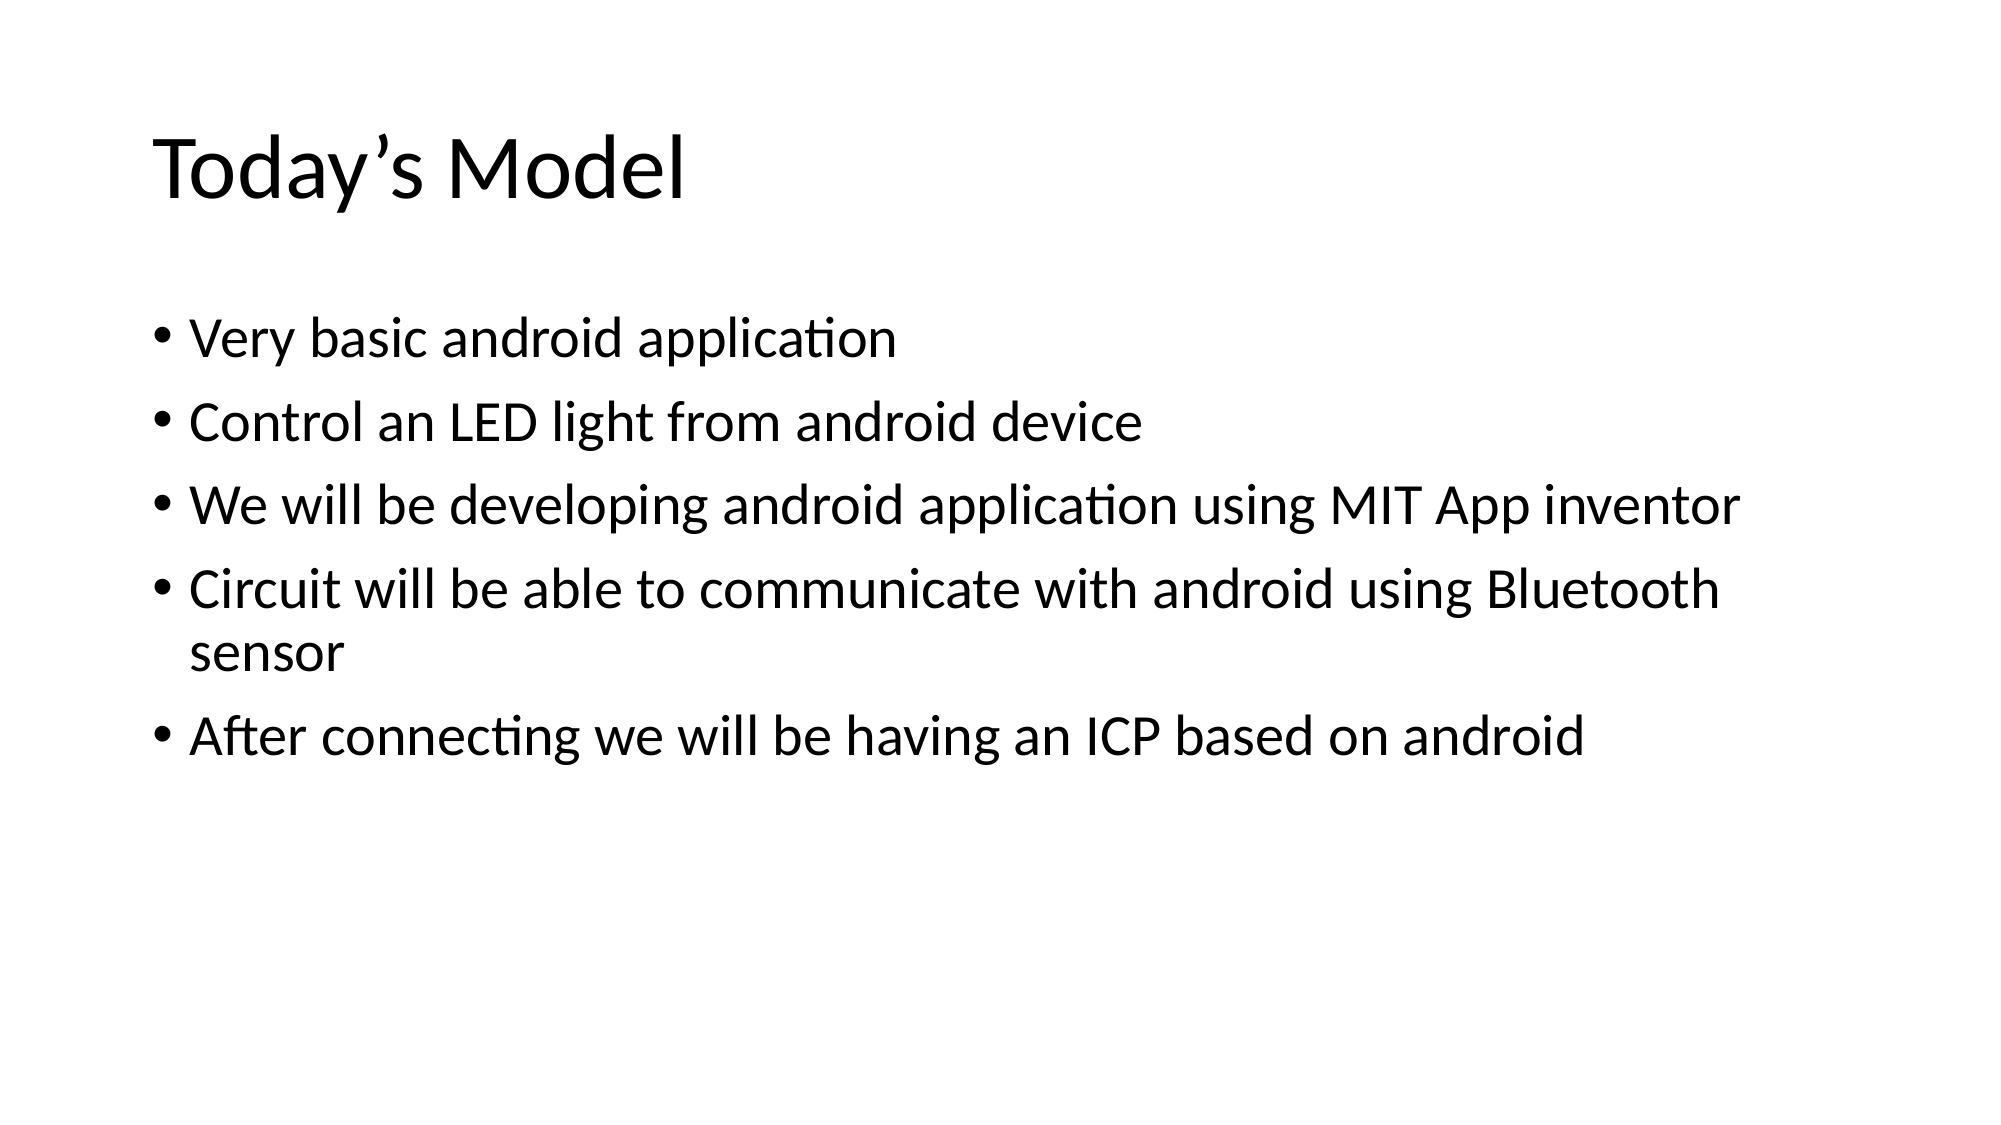

# Today’s Model
Very basic android application
Control an LED light from android device
We will be developing android application using MIT App inventor
Circuit will be able to communicate with android using Bluetooth sensor
After connecting we will be having an ICP based on android